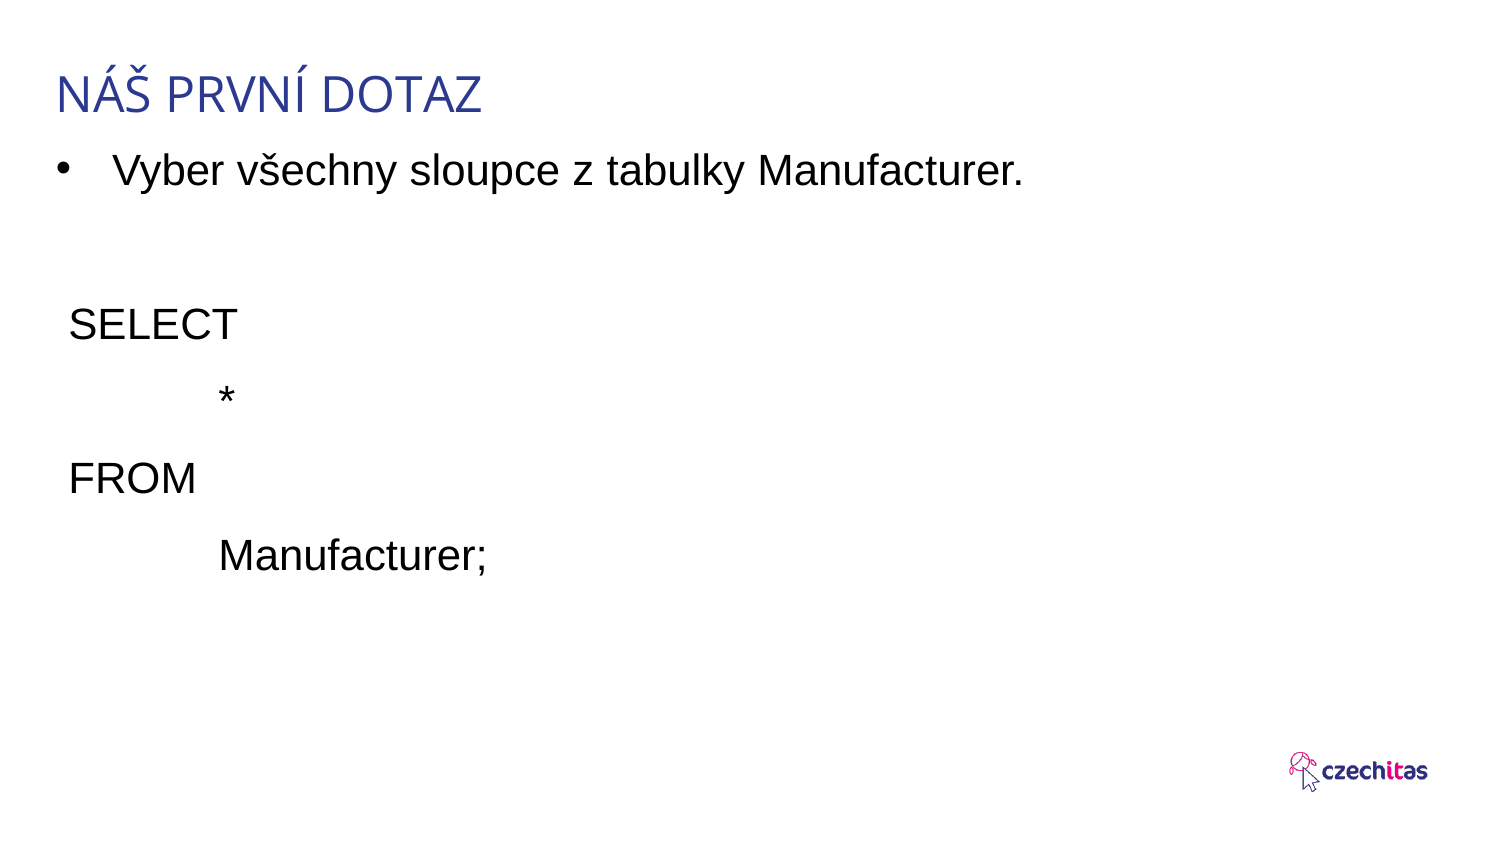

# NÁŠ PRVNÍ DOTAZ
Vyber všechny sloupce z tabulky Manufacturer.

SELECT
	*
FROM
	Manufacturer;